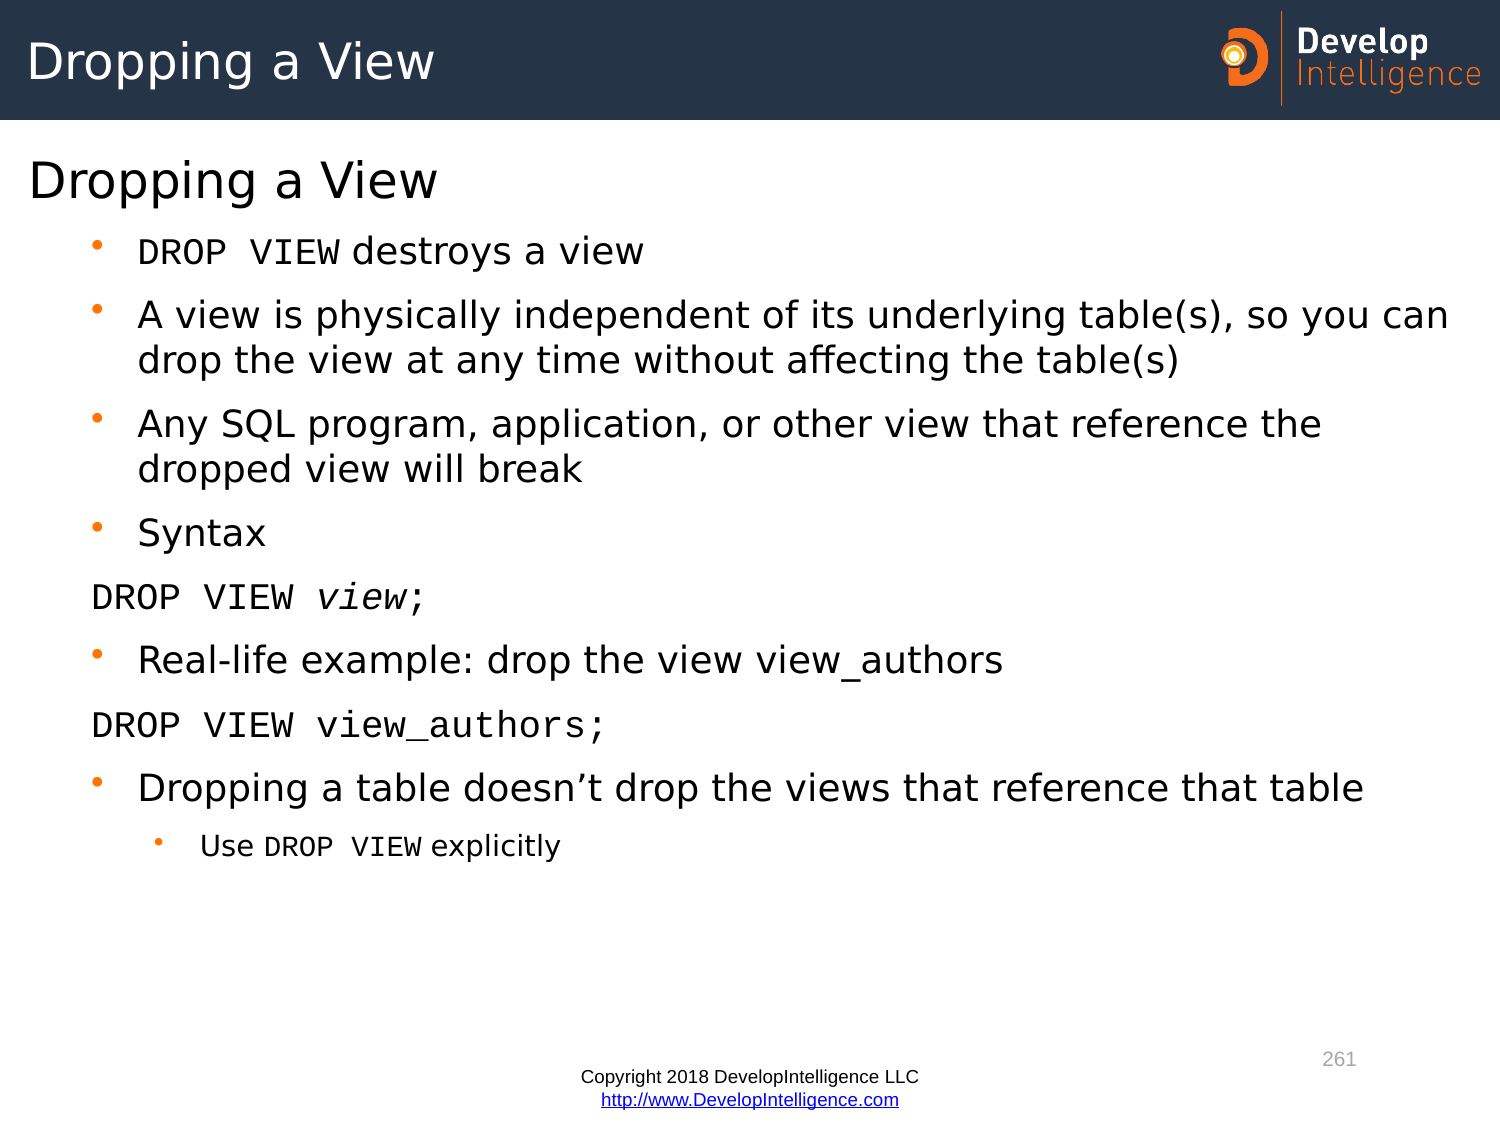

# Dropping a View
Dropping a View
DROP VIEW destroys a view
A view is physically independent of its underlying table(s), so you can drop the view at any time without affecting the table(s)
Any SQL program, application, or other view that reference the dropped view will break
Syntax
DROP VIEW view;
Real-life example: drop the view view_authors
DROP VIEW view_authors;
Dropping a table doesn’t drop the views that reference that table
Use DROP VIEW explicitly

261